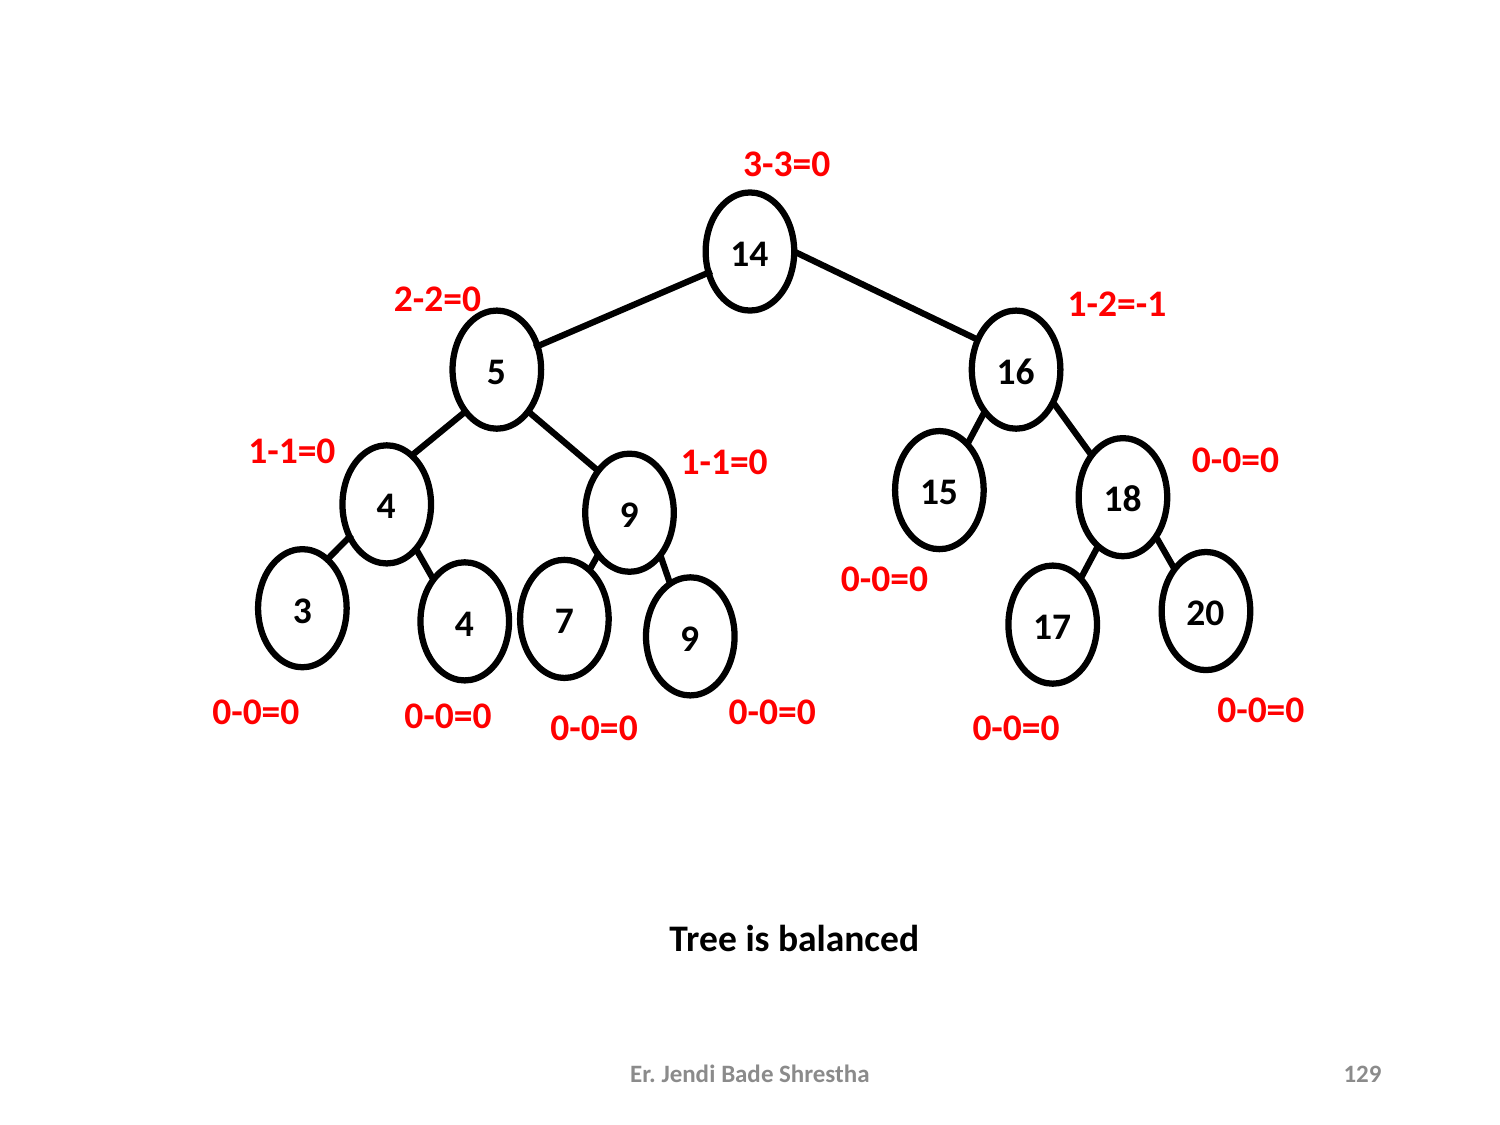

3-3=0

14
2-2=0
1-2=-1

5
16
1-1=0
0-0=0
1-1=0

15
18
4
9
0-0=0
3

7

20
4
17
9
0-0=0
0-0=0
0-0=0
0-0=0
0-0=0
0-0=0
Tree is balanced
Er. Jendi Bade Shrestha
129